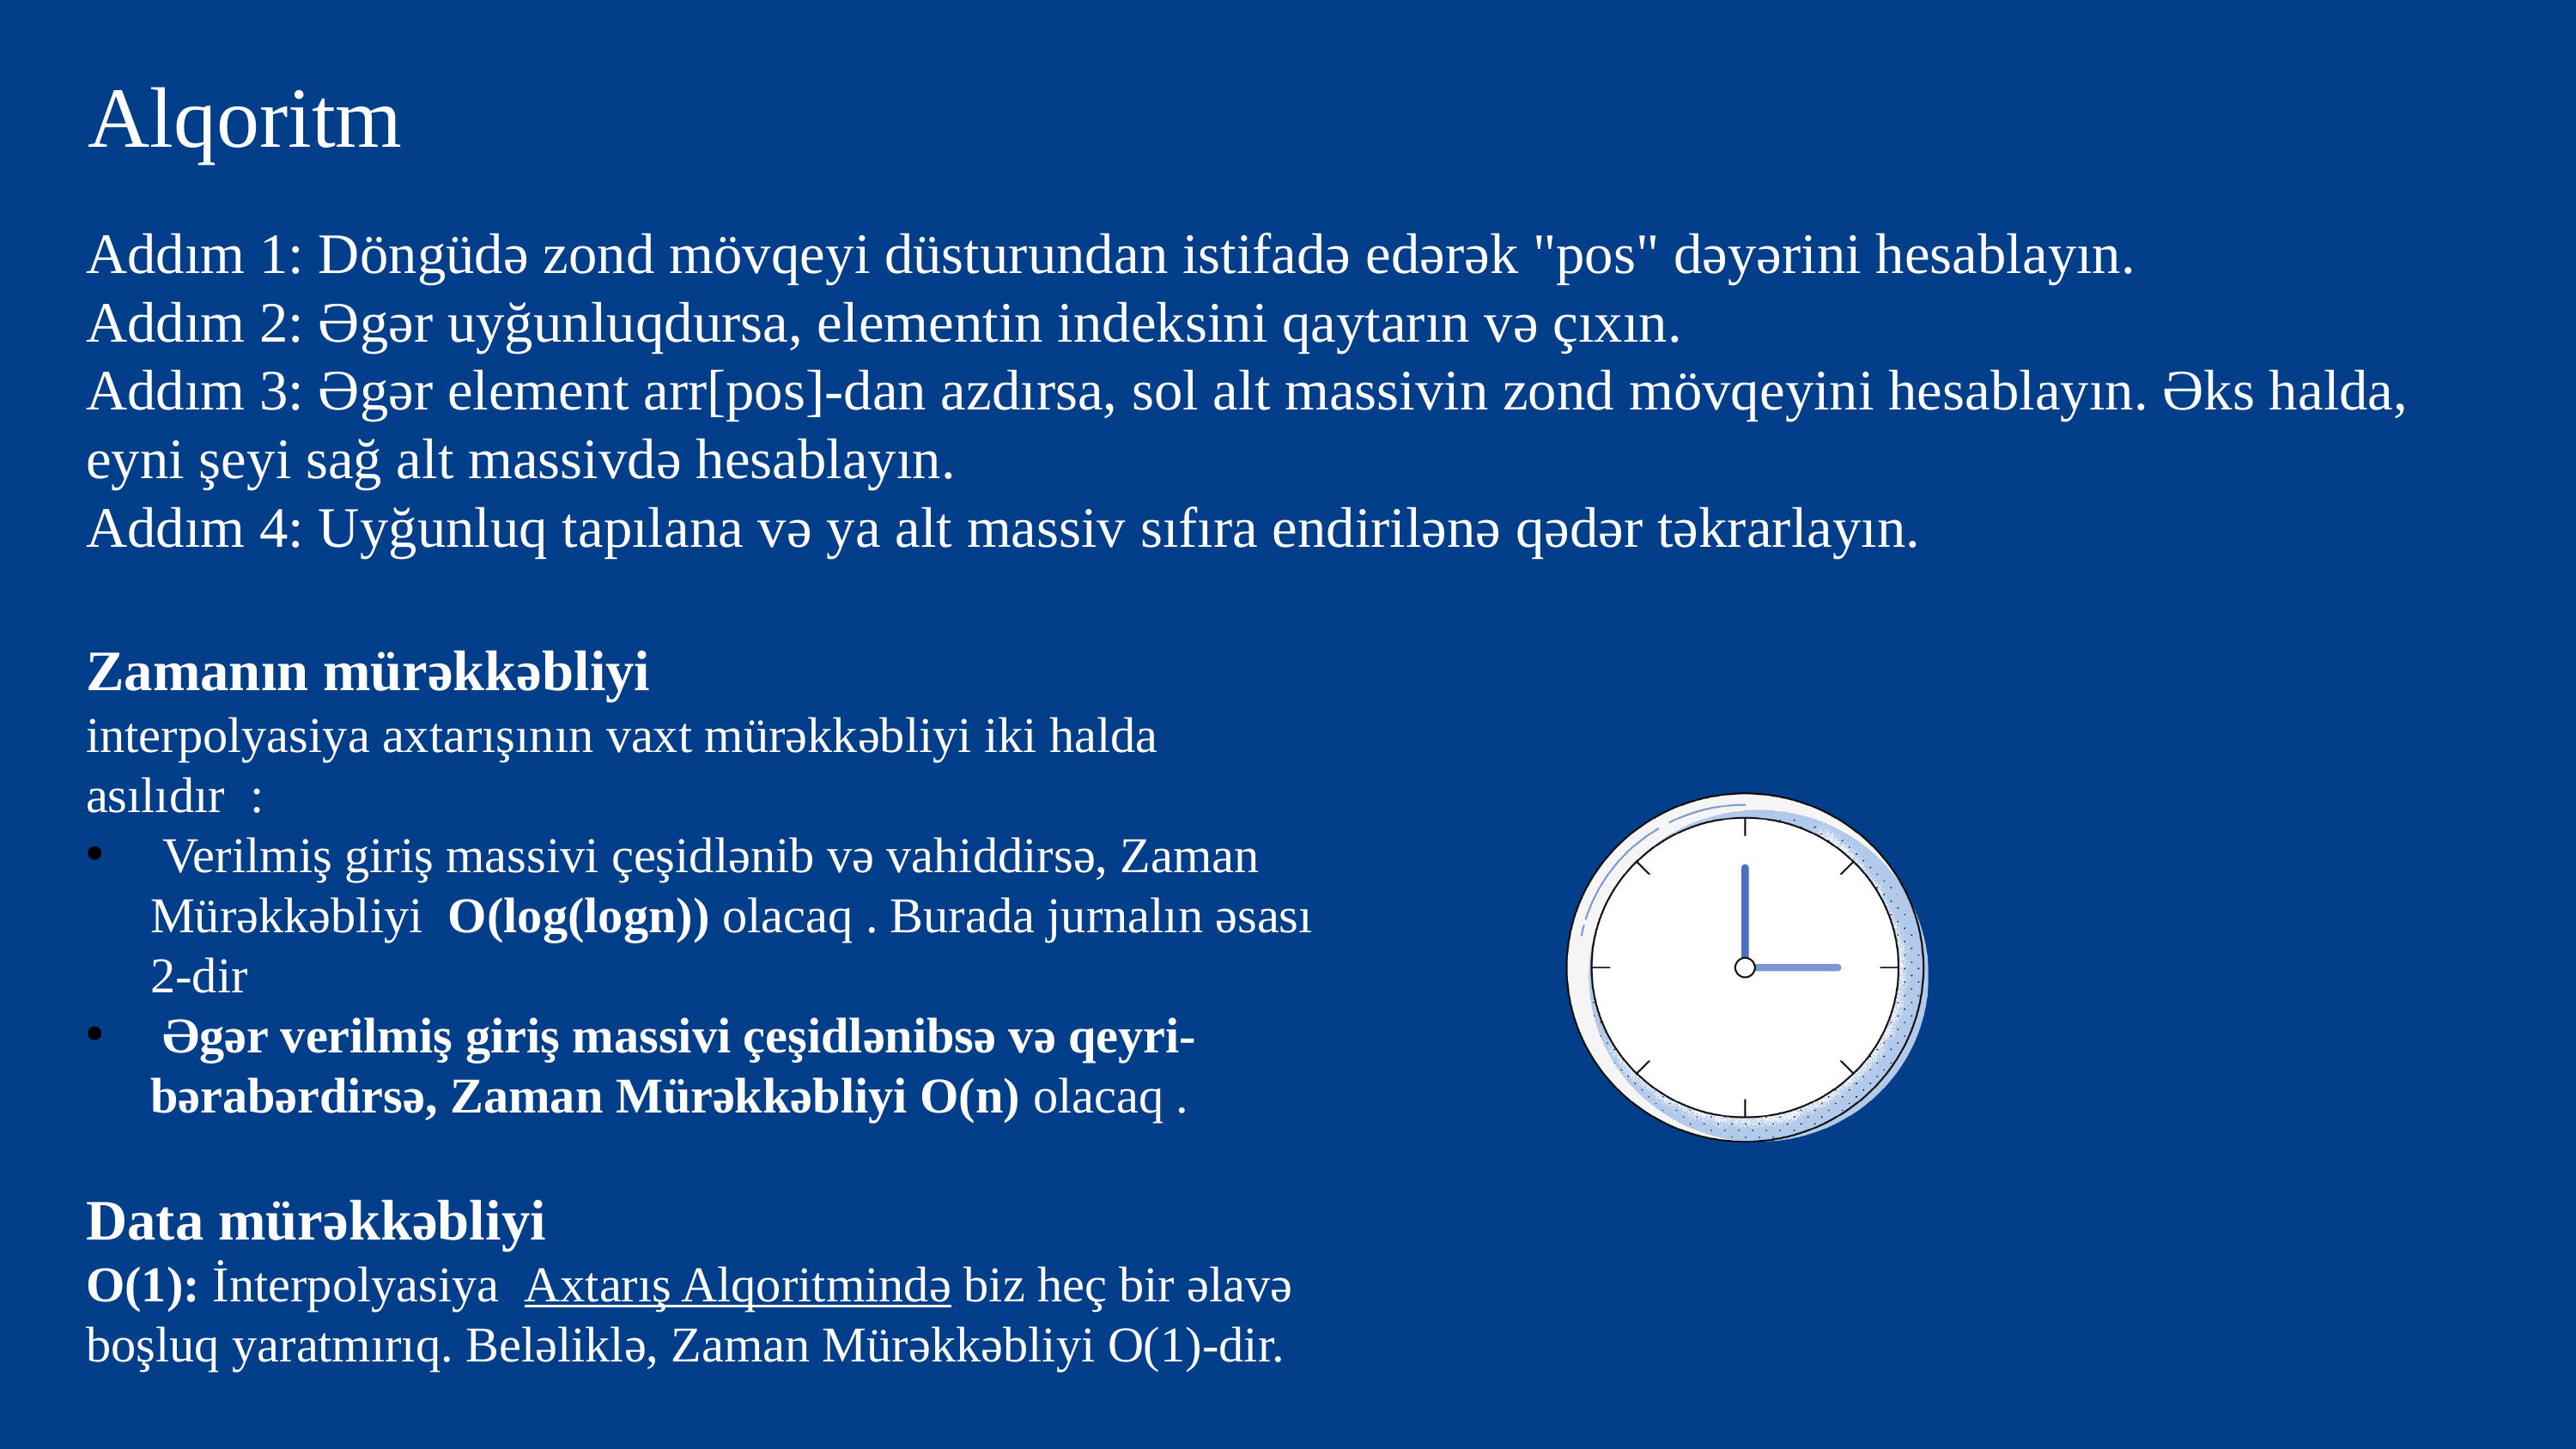

Alqoritm
Addım 1: Döngüdə zond mövqeyi düsturundan istifadə edərək "pos" dəyərini hesablayın.
Addım 2: Əgər uyğunluqdursa, elementin indeksini qaytarın və çıxın.
Addım 3: Əgər element arr[pos]-dan azdırsa, sol alt massivin zond mövqeyini hesablayın. Əks halda, eyni şeyi sağ alt massivdə hesablayın.
Addım 4: Uyğunluq tapılana və ya alt massiv sıfıra endirilənə qədər təkrarlayın.
Zamanın mürəkkəbliyi
interpolyasiya axtarışının vaxt mürəkkəbliyi iki halda asılıdır  :
 Verilmiş giriş massivi çeşidlənib və vahiddirsə, Zaman Mürəkkəbliyi  O(log(logn)) olacaq . Burada jurnalın əsası 2-dir
 Əgər verilmiş giriş massivi çeşidlənibsə və qeyri-bərabərdirsə, Zaman Mürəkkəbliyi O(n) olacaq .

Data mürəkkəbliyi
O(1): İnterpolyasiya  Axtarış Alqoritmində biz heç bir əlavə boşluq yaratmırıq. Beləliklə, Zaman Mürəkkəbliyi O(1)-dir.